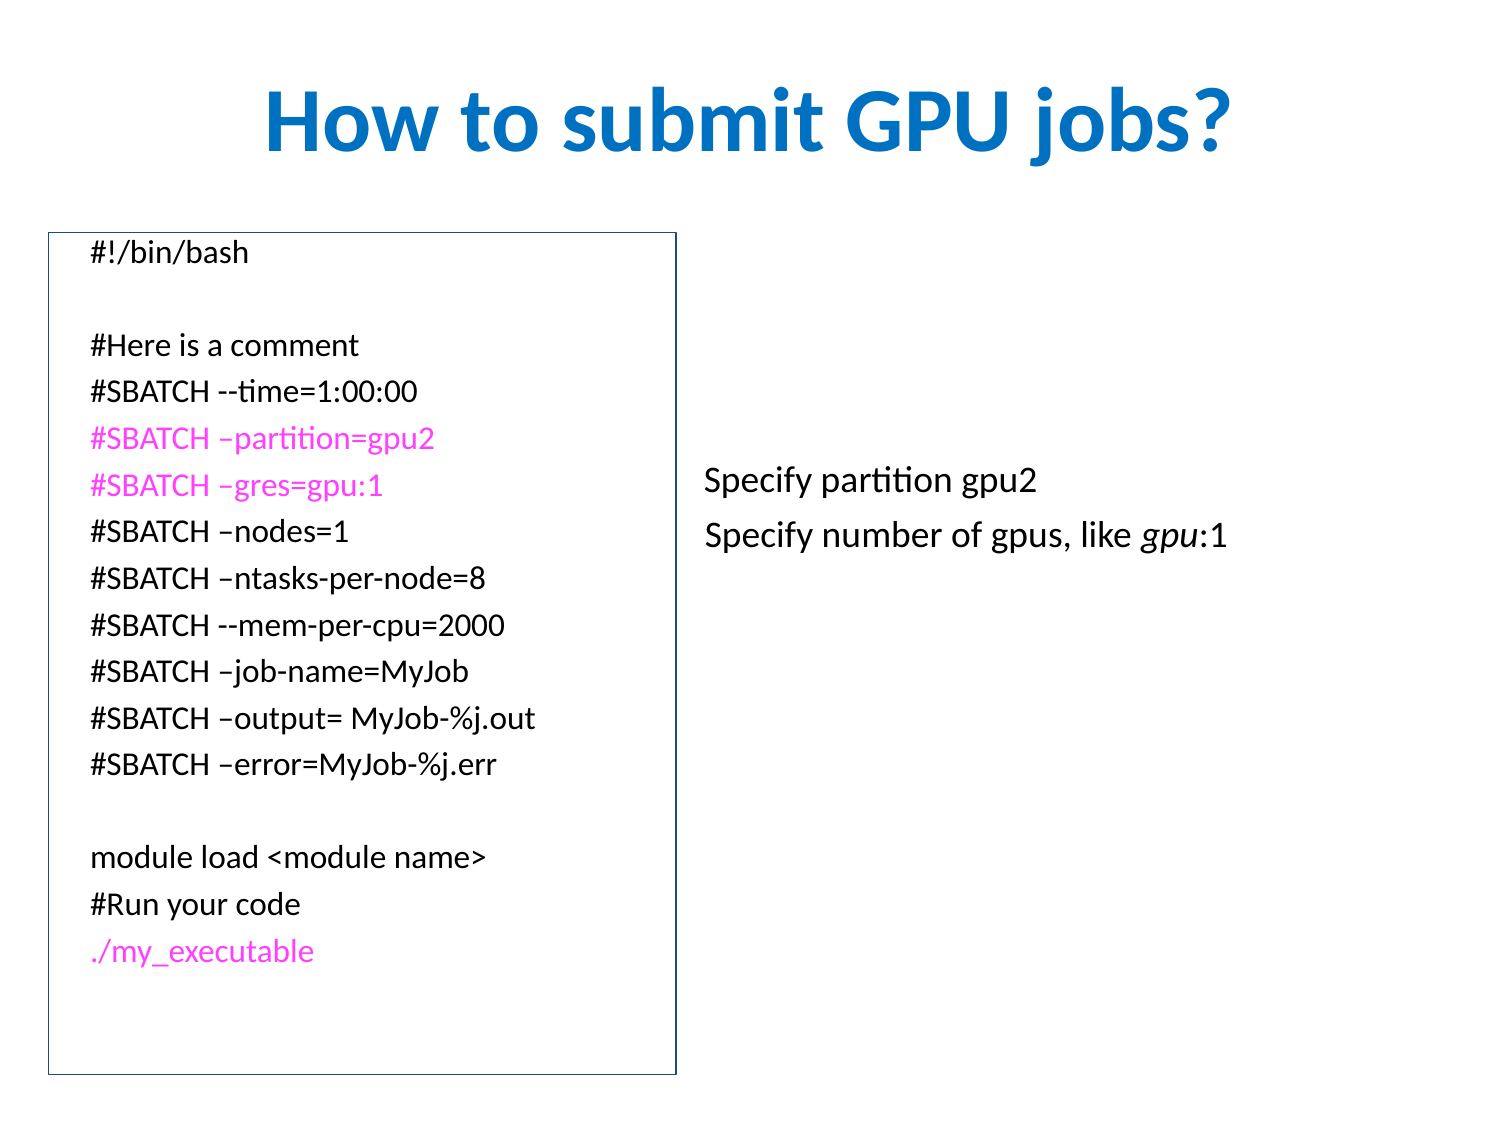

How to submit GPU jobs?
#!/bin/bash

#Here is a comment
#SBATCH --time=1:00:00
#SBATCH –partition=gpu2
#SBATCH –gres=gpu:1
#SBATCH –nodes=1
#SBATCH –ntasks-per-node=8
#SBATCH --mem-per-cpu=2000
#SBATCH –job-name=MyJob
#SBATCH –output= MyJob-%j.out
#SBATCH –error=MyJob-%j.err

module load <module name>
#Run your code
./my_executable

Specify partition gpu2
 Specify number of gpus, like gpu:1